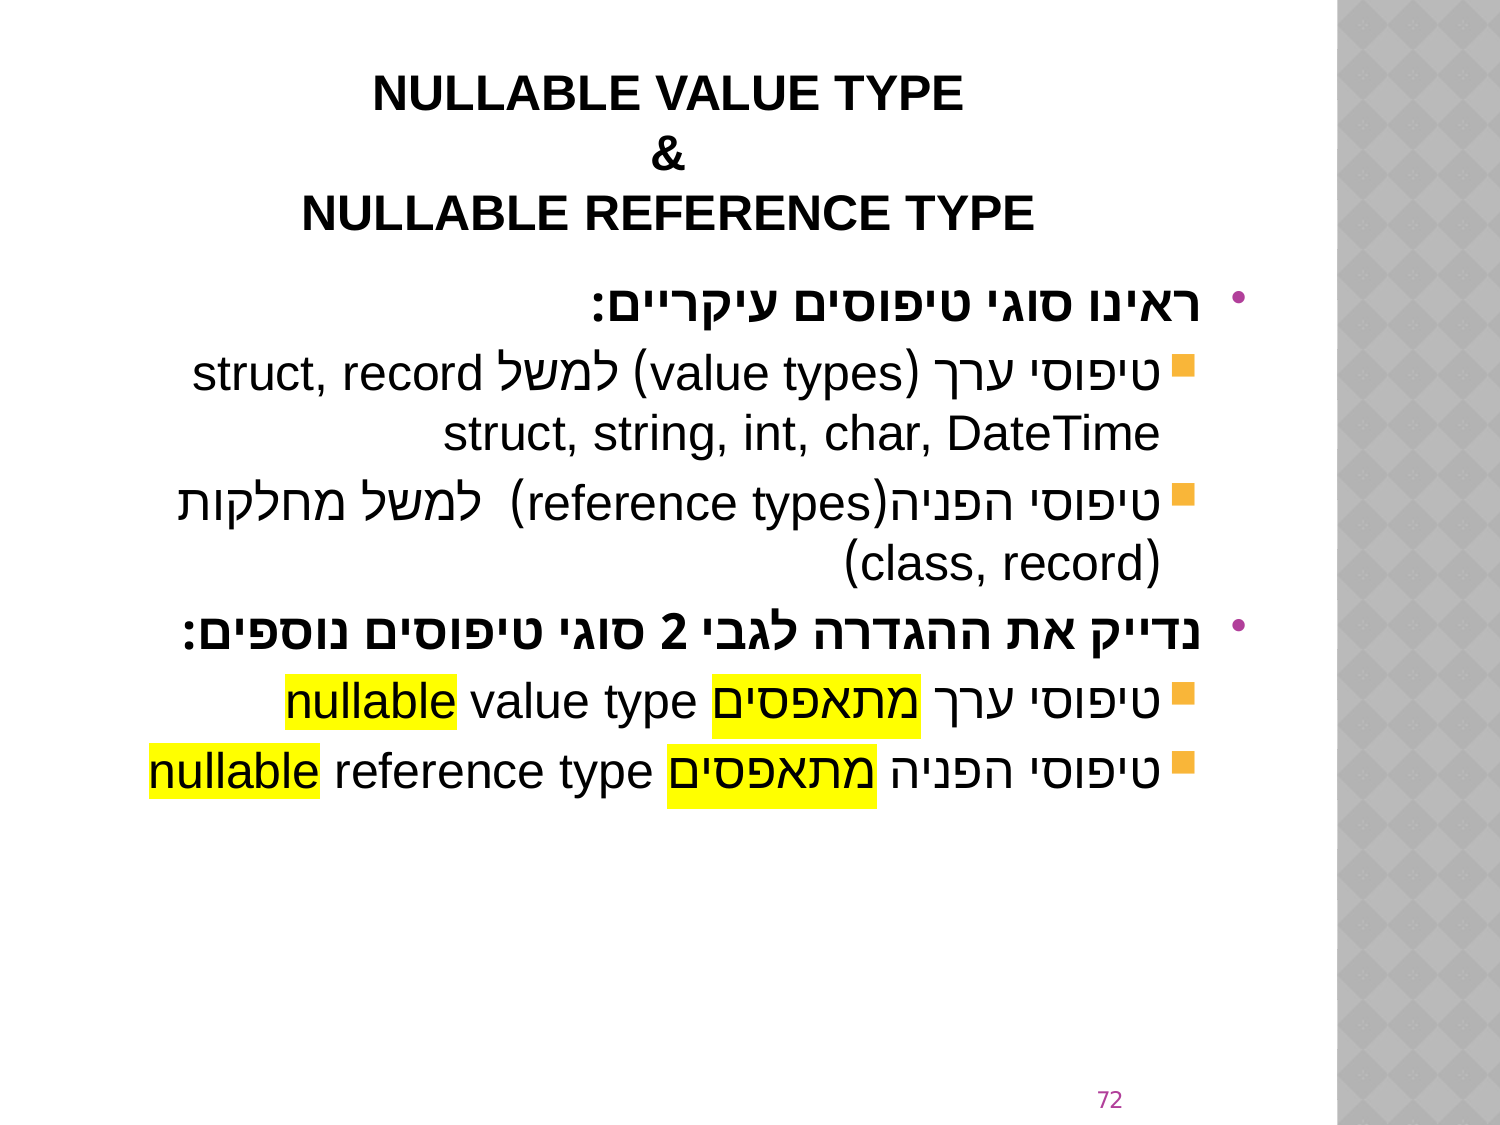

# nullable value type & nullable reference type
ראינו סוגי טיפוסים עיקריים:
טיפוסי ערך (value types) למשל struct, record struct, string, int, char, DateTime
טיפוסי הפניה(reference types)  למשל מחלקות (class, record)
נדייק את ההגדרה לגבי 2 סוגי טיפוסים נוספים:
טיפוסי ערך מתאפסים nullable value type
טיפוסי הפניה מתאפסים nullable reference type

72